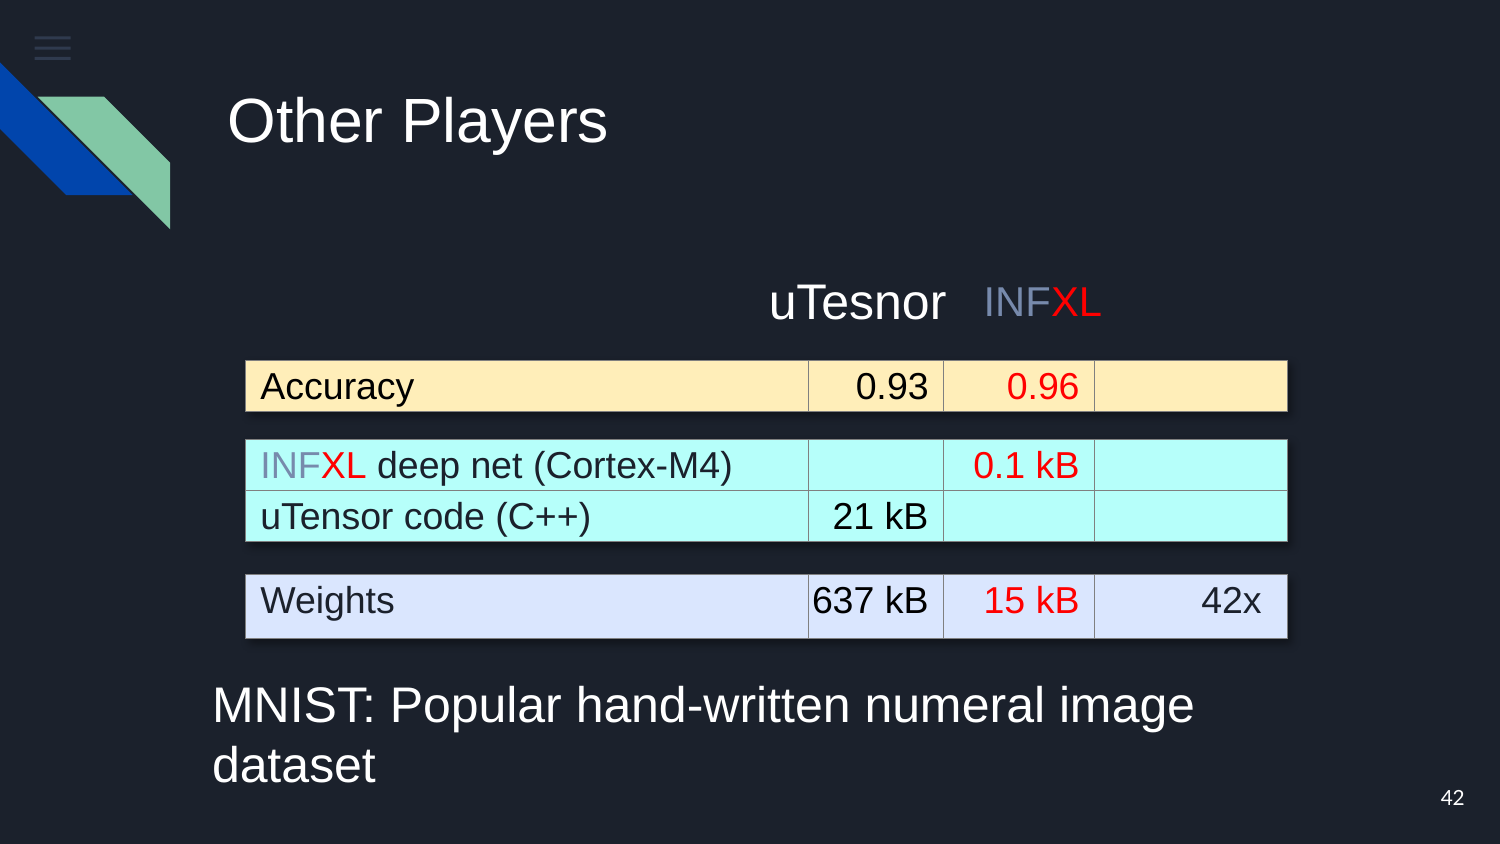

# Other Players
uTesnor
INFXL
| Accuracy | 0.93 | 0.96 |  |
| --- | --- | --- | --- |
|  |  |  |  |
| INFXL deep net (Cortex-M4) |  | 0.1 kB |  |
| uTensor code (C++) | 21 kB |  |  |
|  |  |  |  |
| Weights | 637 kB | 15 kB | 42x |
MNIST: Popular hand-written numeral image dataset

42